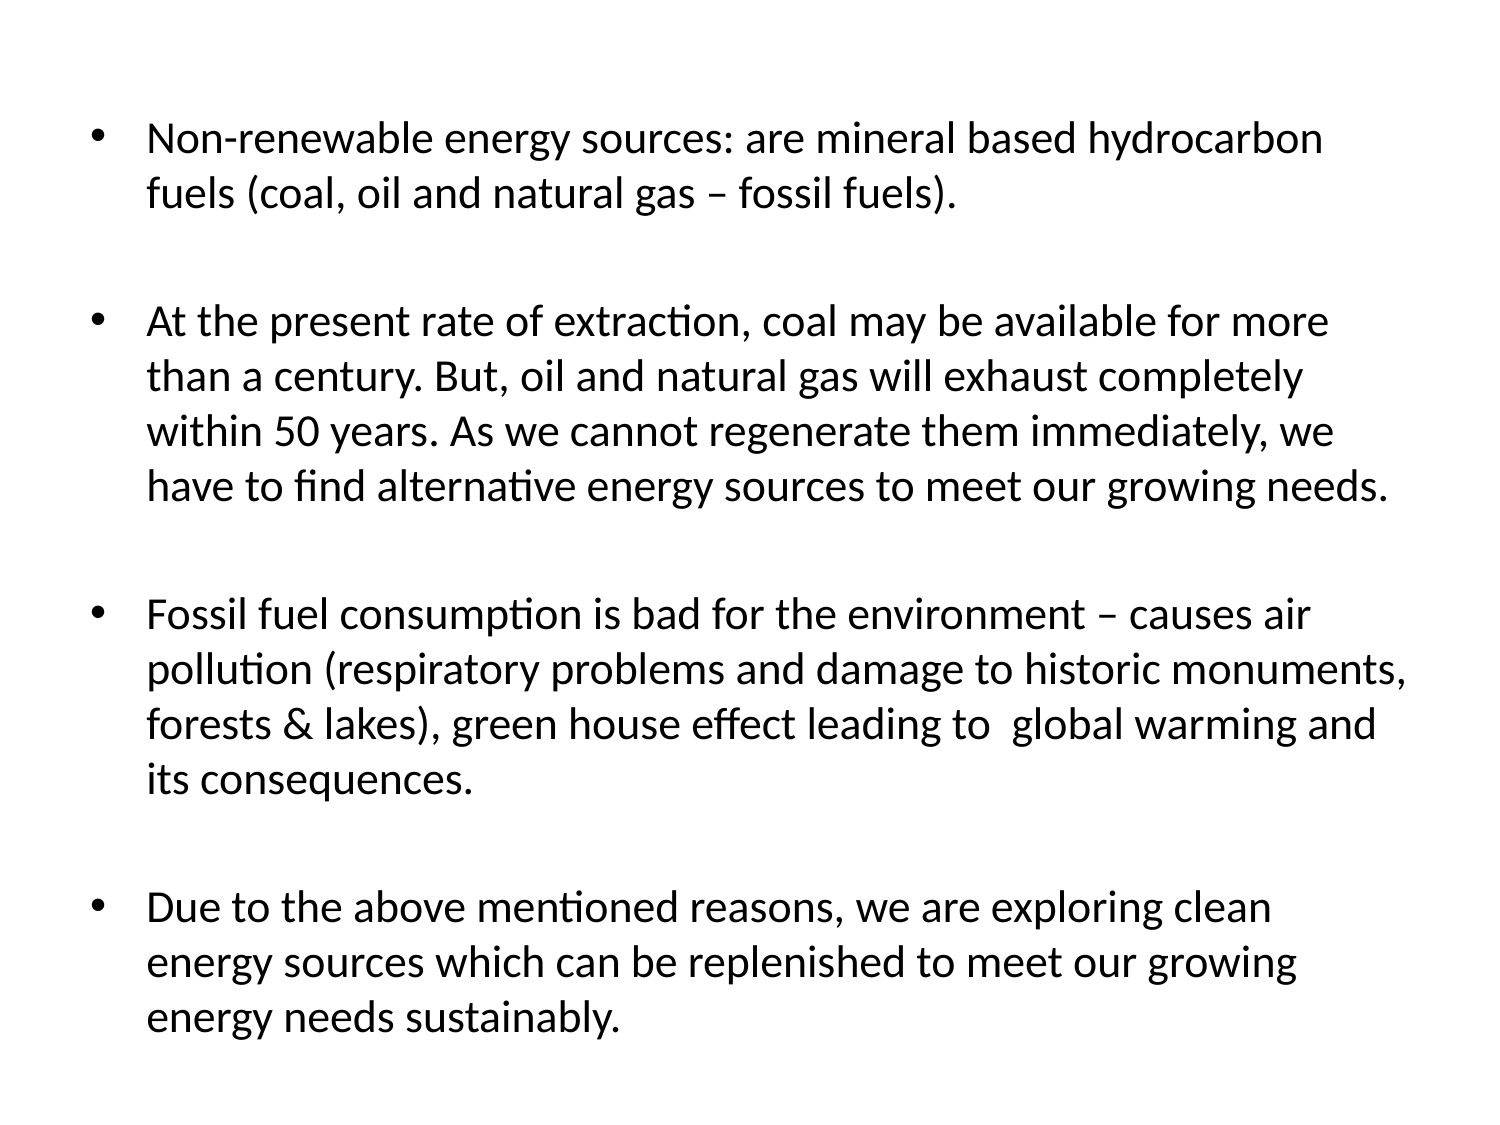

Non-renewable energy sources: are mineral based hydrocarbon fuels (coal, oil and natural gas – fossil fuels).

At the present rate of extraction, coal may be available for more than a century. But, oil and natural gas will exhaust completely within 50 years. As we cannot regenerate them immediately, we have to find alternative energy sources to meet our growing needs.

Fossil fuel consumption is bad for the environment – causes air pollution (respiratory problems and damage to historic monuments, forests & lakes), green house effect leading to  global warming and its consequences.

Due to the above mentioned reasons, we are exploring clean energy sources which can be replenished to meet our growing energy needs sustainably.